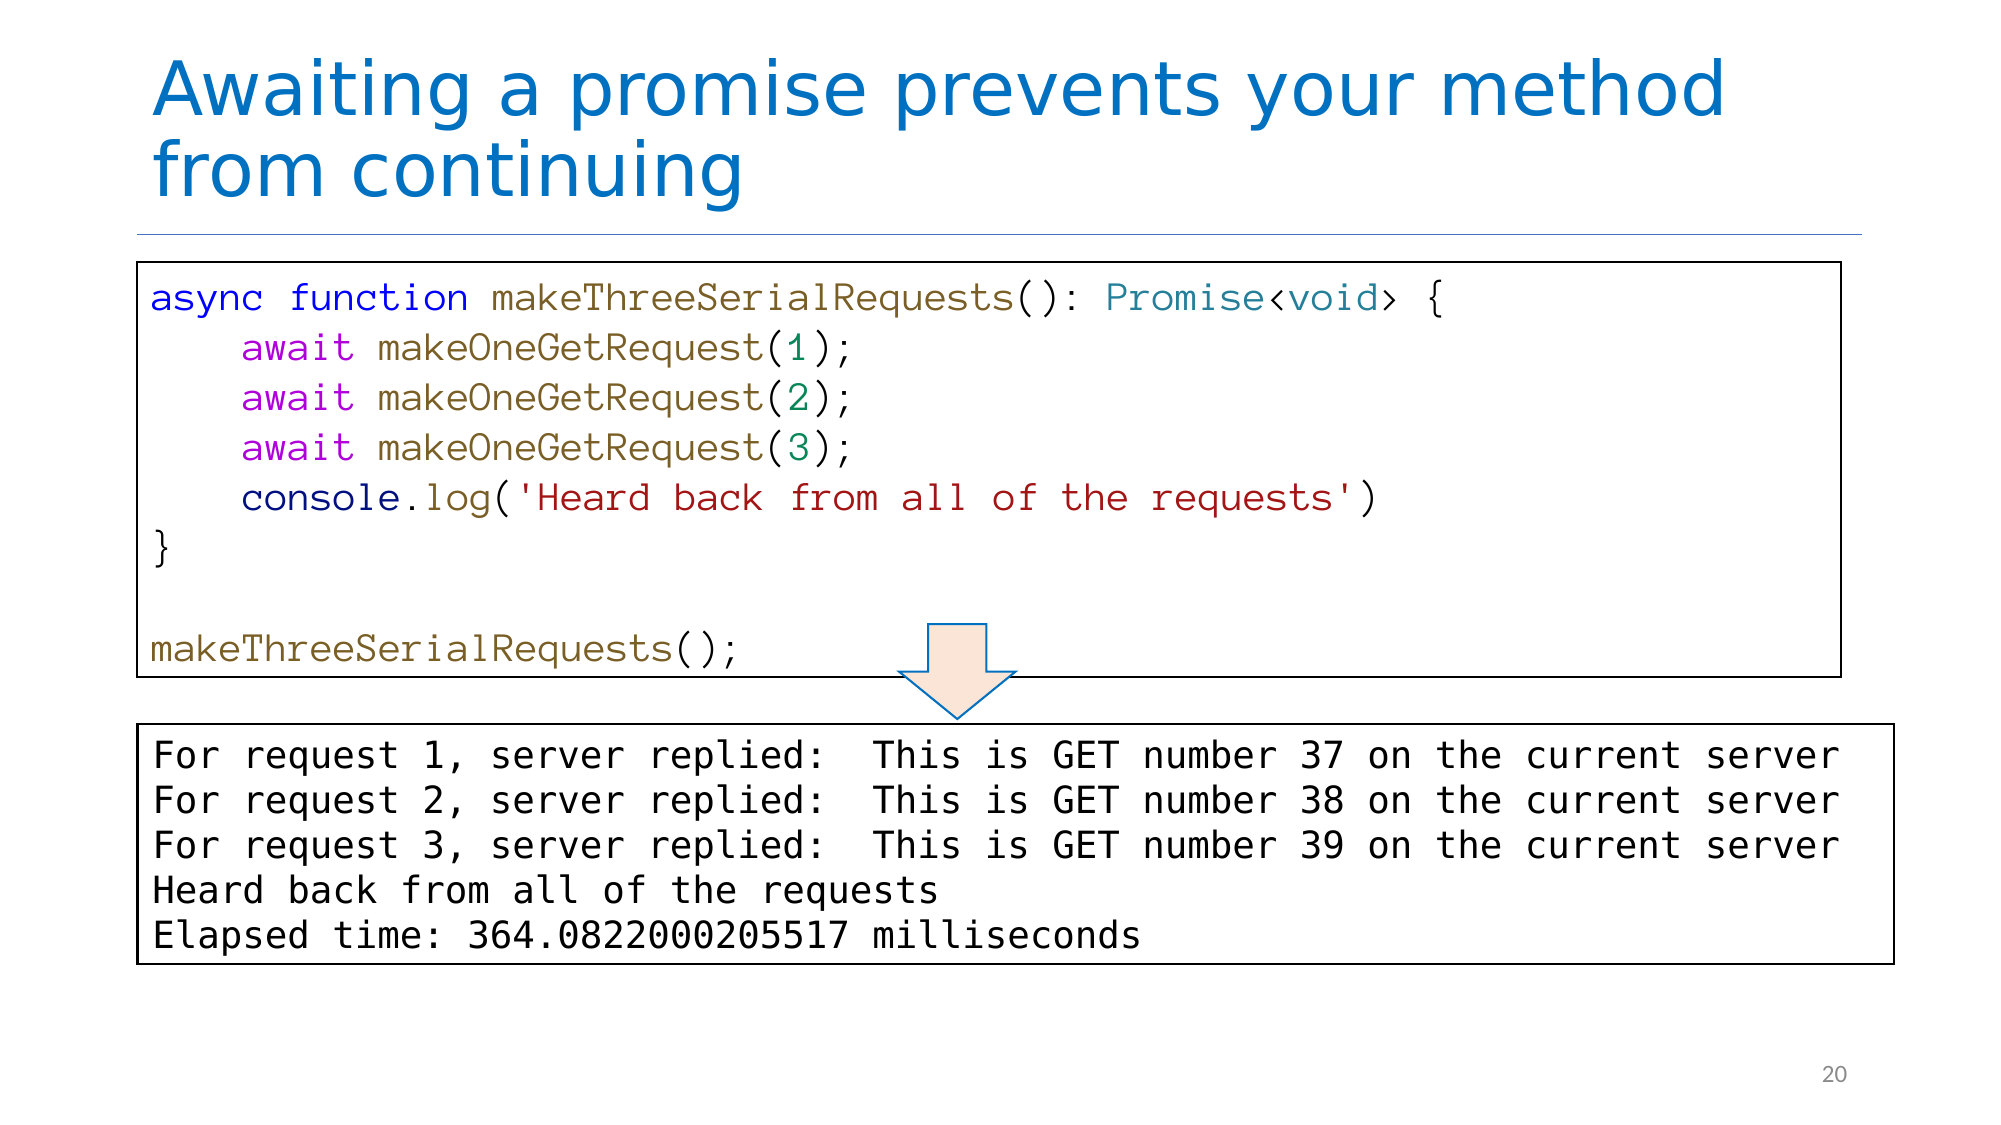

# Awaiting a promise prevents your method from continuing
async function makeThreeSerialRequests(): Promise<void> {
    await makeOneGetRequest(1);
    await makeOneGetRequest(2);
    await makeOneGetRequest(3);
    console.log('Heard back from all of the requests')
}
makeThreeSerialRequests();

For request 1, server replied:  This is GET number 37 on the current server
For request 2, server replied:  This is GET number 38 on the current server
For request 3, server replied:  This is GET number 39 on the current server
Heard back from all of the requests
Elapsed time: 364.0822000205517 milliseconds
20